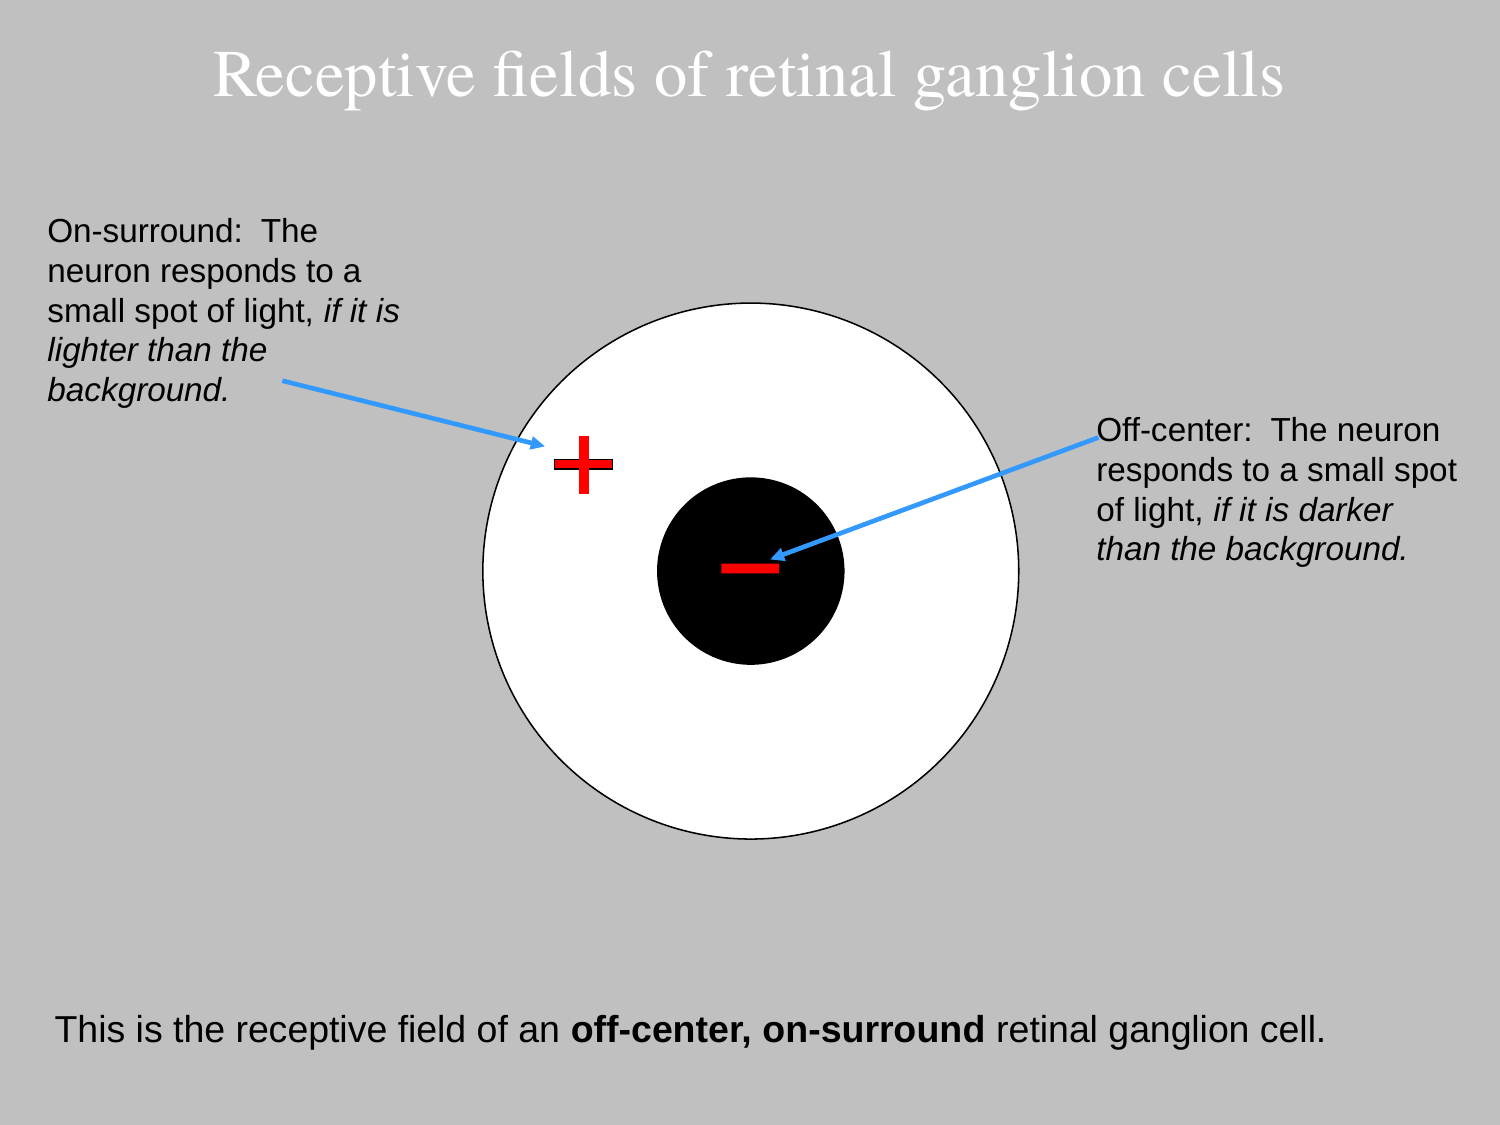

Receptive fields of retinal ganglion cells
On-surround:  The neuron responds to a small spot of light, if it is lighter than the background.

Off-center:  The neuron responds to a small spot of light, if it is darker than the background.

This is the receptive field of an off-center, on-surround retinal ganglion cell.